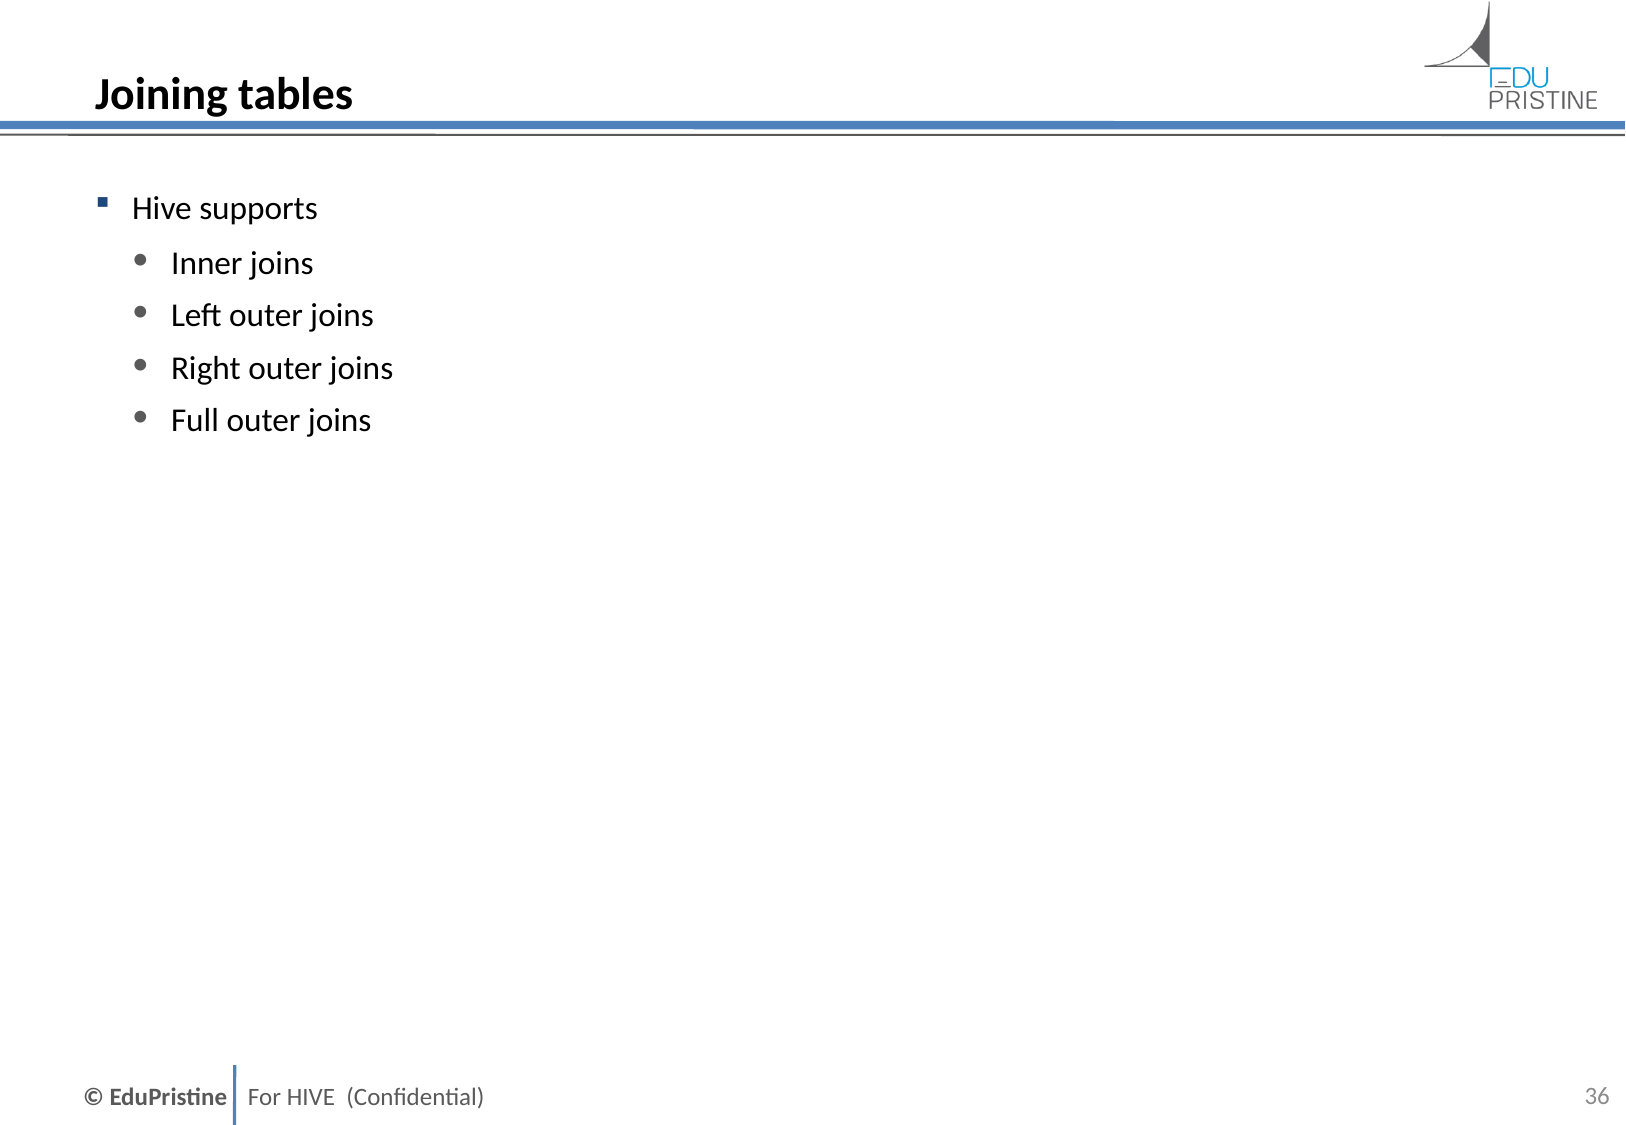

# Joining tables
Hive supports
Inner joins
Left outer joins
Right outer joins
Full outer joins

36